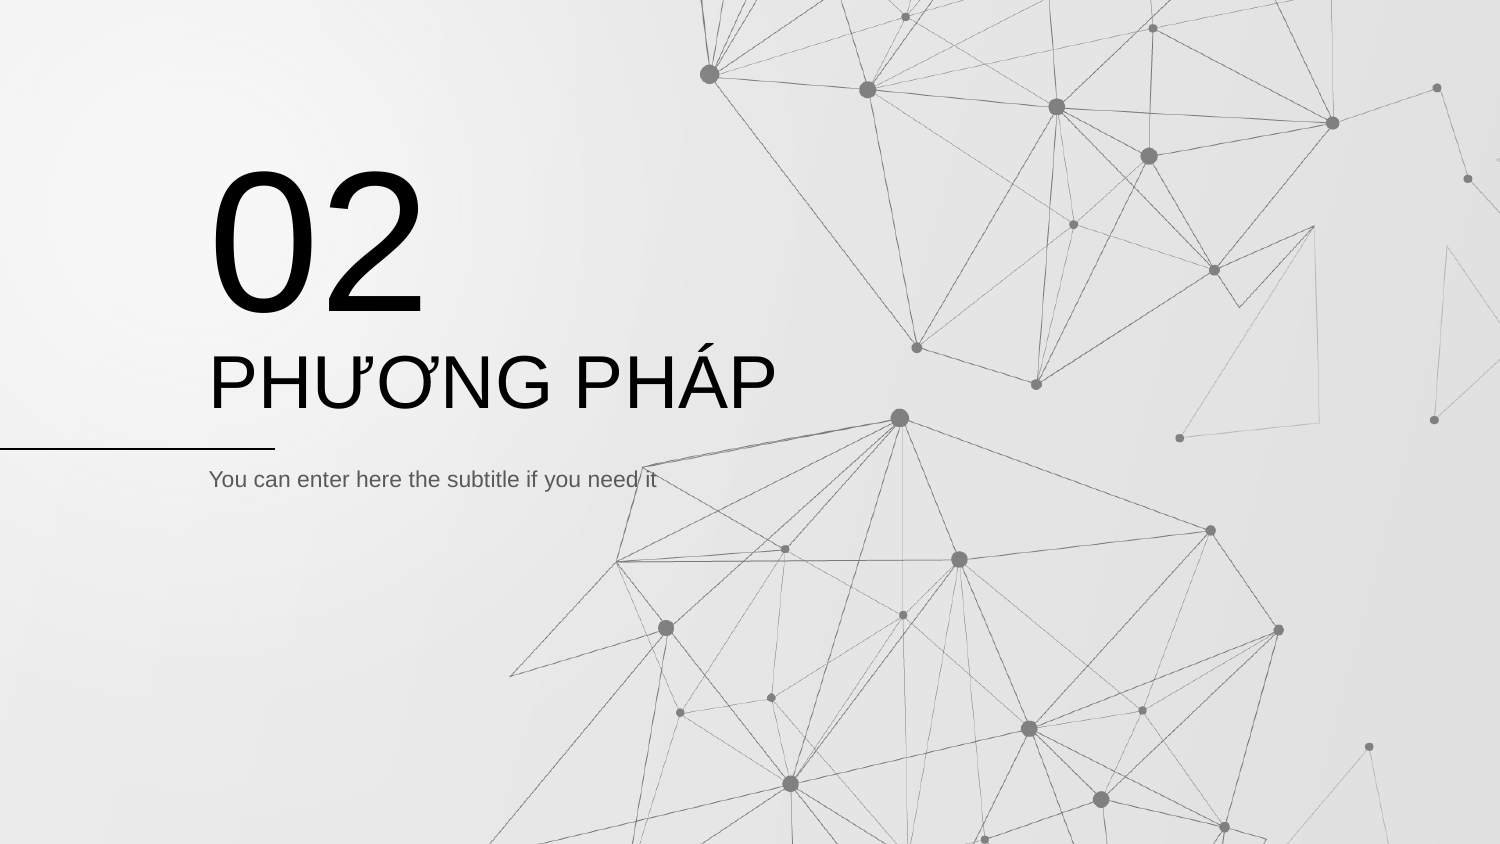

02
# PHƯƠNG PHÁP
You can enter here the subtitle if you need it